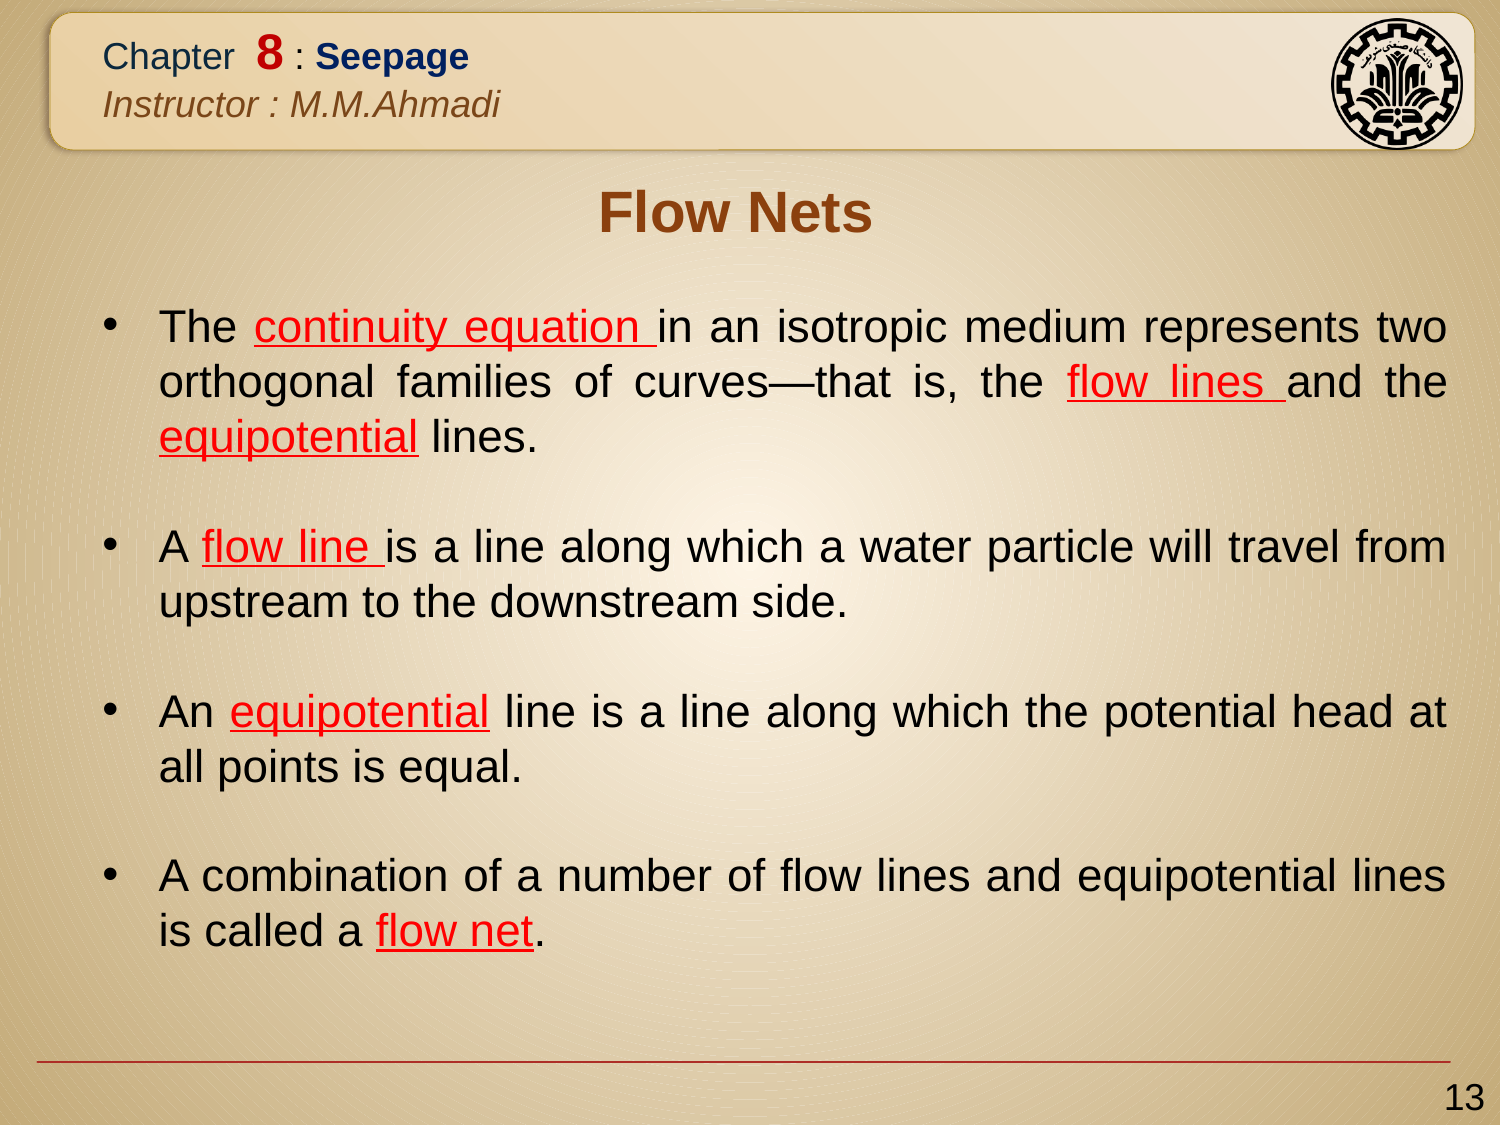

# Flow Nets
The continuity equation in an isotropic medium represents two orthogonal families of curves—that is, the flow lines and the equipotential lines.

A flow line is a line along which a water particle will travel from upstream to the downstream side.

An equipotential line is a line along which the potential head at all points is equal.

A combination of a number of flow lines and equipotential lines is called a flow net.
13